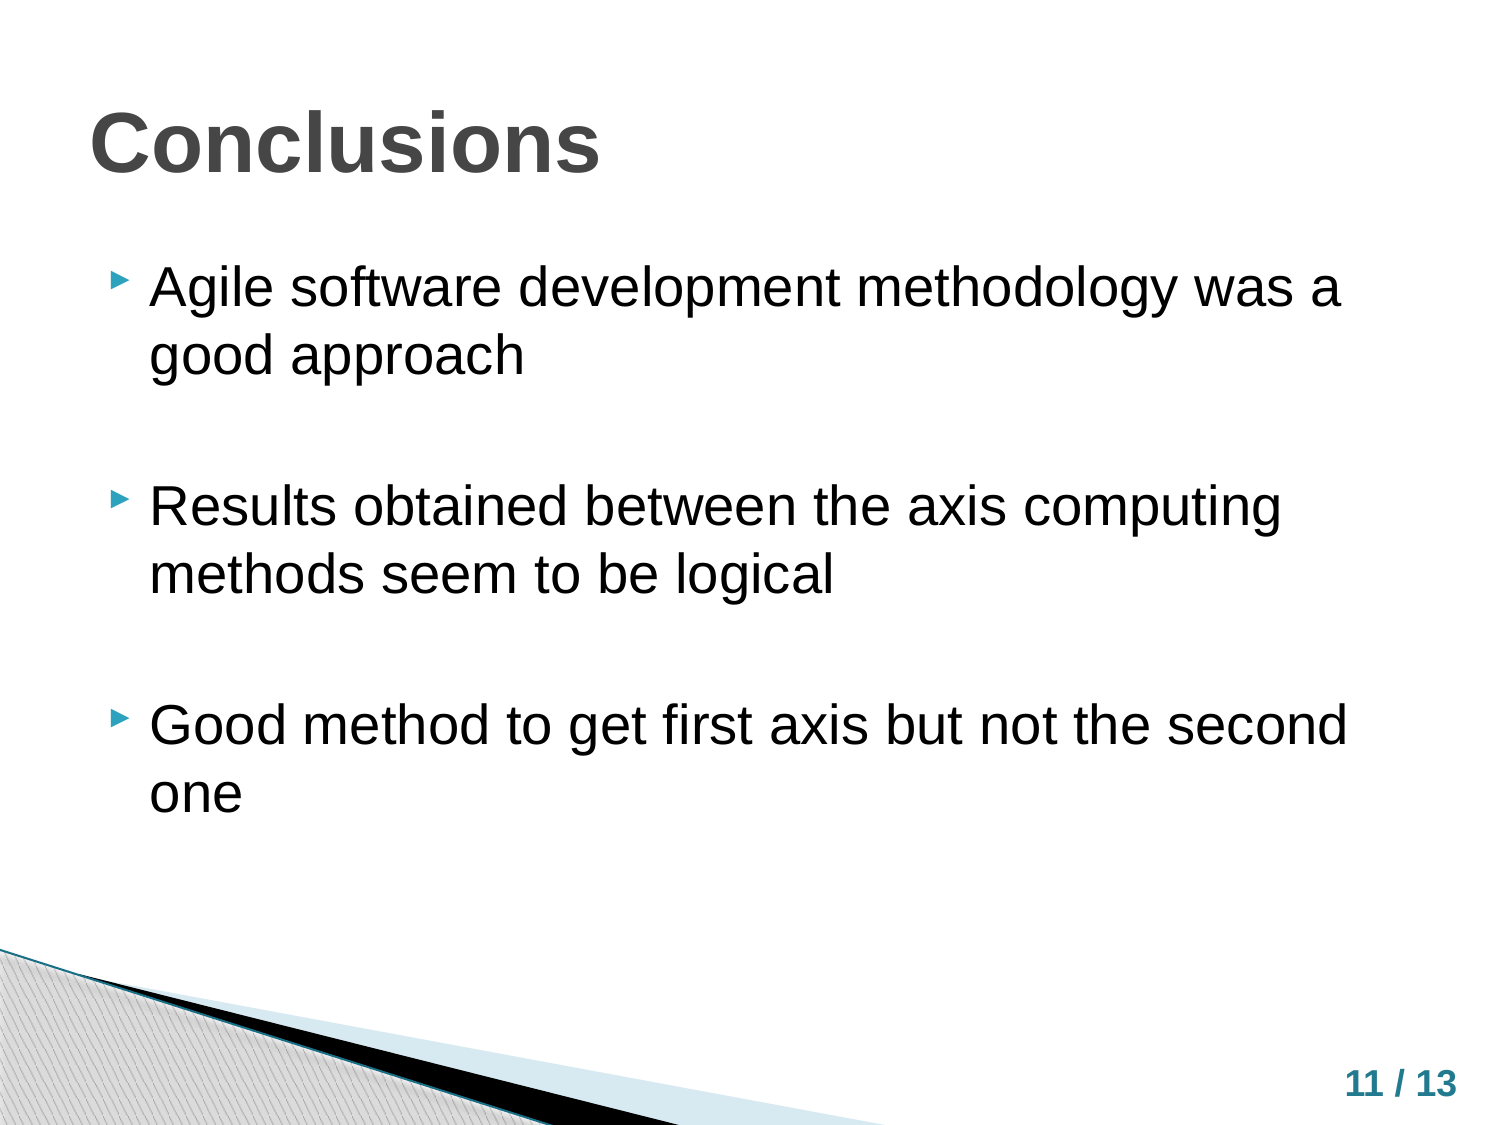

# Conclusions
Agile software development methodology was a good approach

Results obtained between the axis computing methods seem to be logical

Good method to get first axis but not the second one